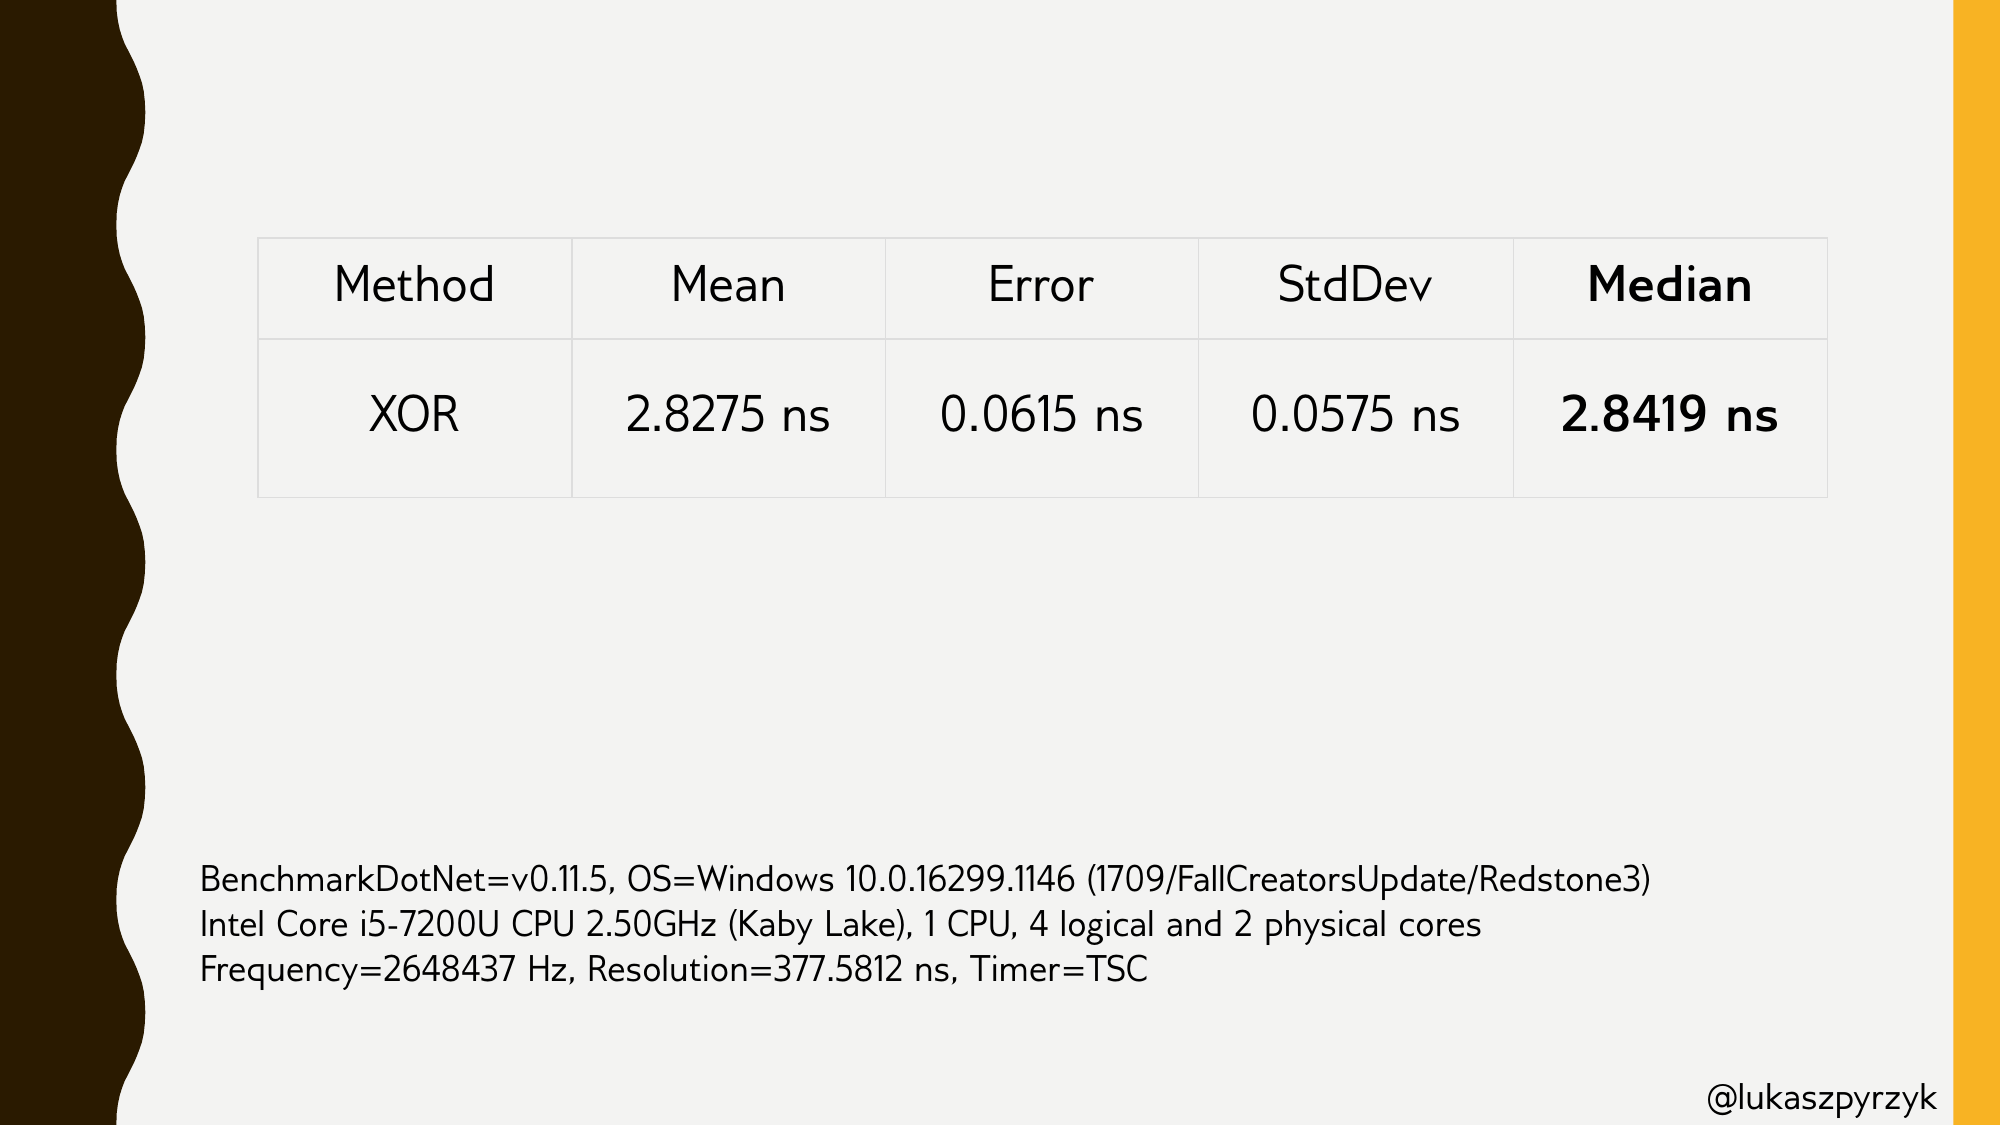

| Method | Mean | Error | StdDev | Median |
| --- | --- | --- | --- | --- |
| XOR | 2.8275 ns | 0.0615 ns | 0.0575 ns | 2.8419 ns |
BenchmarkDotNet=v0.11.5, OS=Windows 10.0.16299.1146 (1709/FallCreatorsUpdate/Redstone3)
Intel Core i5-7200U CPU 2.50GHz (Kaby Lake), 1 CPU, 4 logical and 2 physical cores
Frequency=2648437 Hz, Resolution=377.5812 ns, Timer=TSC
@lukaszpyrzyk